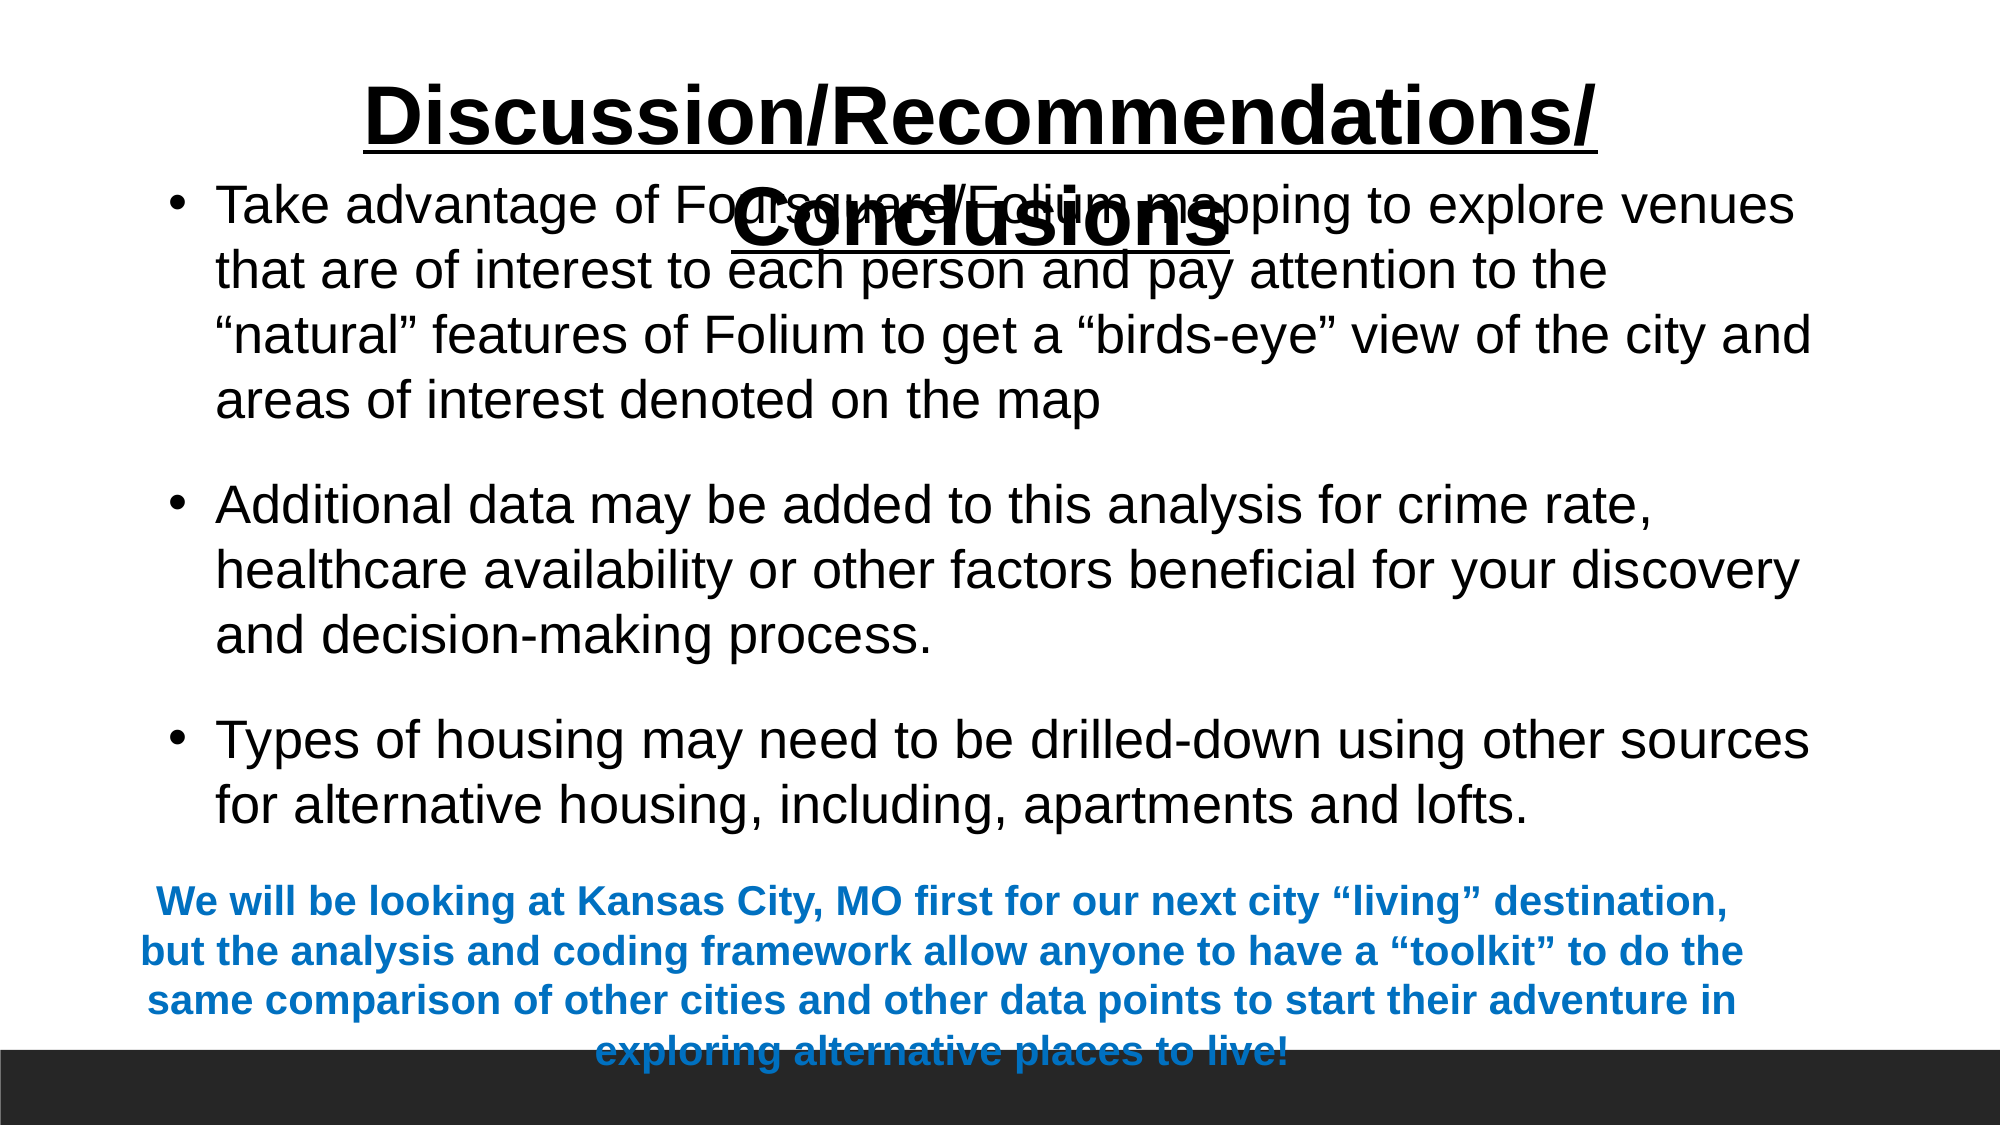

Discussion/Recommendations/Conclusions
Take advantage of Foursquare/Folium mapping to explore venues that are of interest to each person and pay attention to the “natural” features of Folium to get a “birds-eye” view of the city and areas of interest denoted on the map

Additional data may be added to this analysis for crime rate, healthcare availability or other factors beneficial for your discovery and decision-making process.

Types of housing may need to be drilled-down using other sources for alternative housing, including, apartments and lofts.
We will be looking at Kansas City, MO first for our next city “living” destination, but the analysis and coding framework allow anyone to have a “toolkit” to do the same comparison of other cities and other data points to start their adventure in exploring alternative places to live!